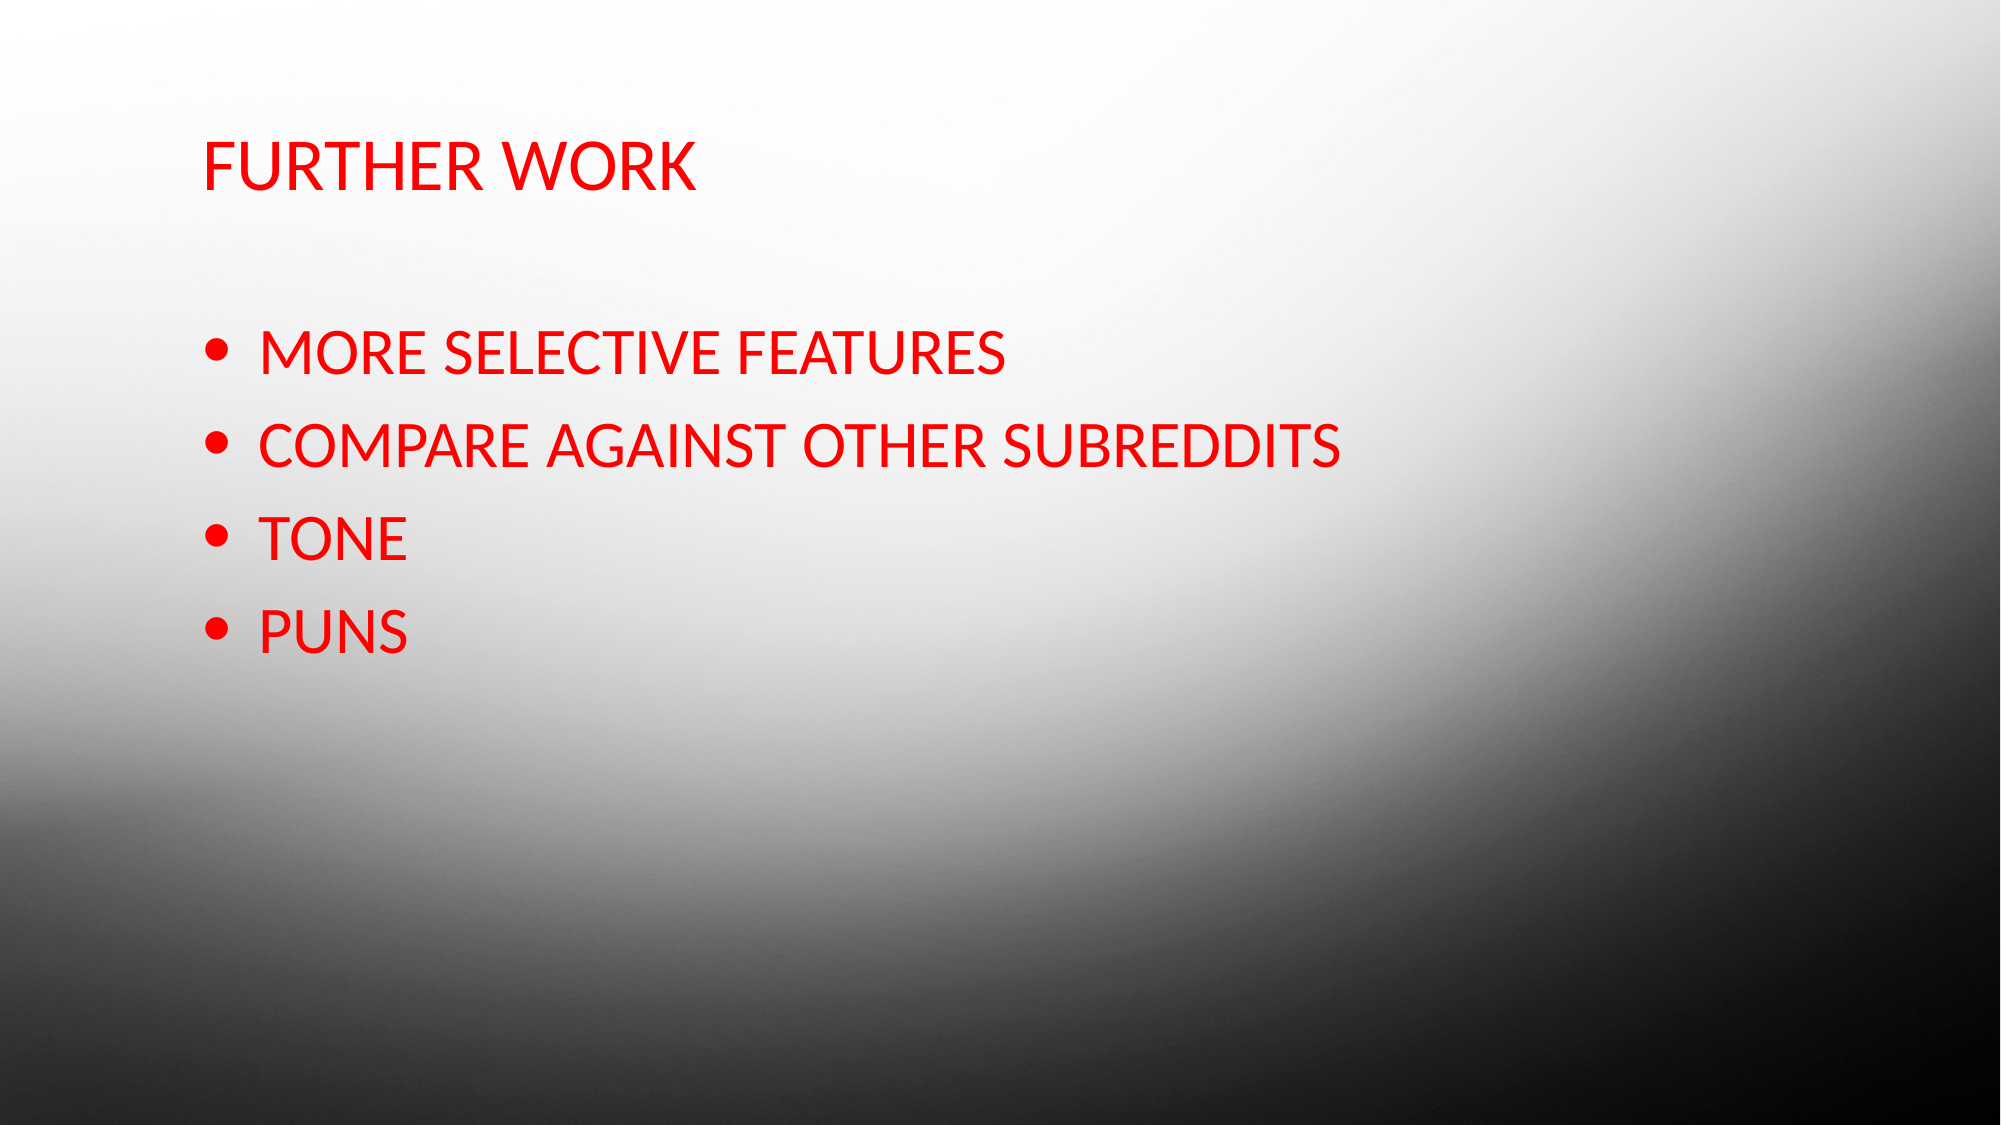

Further Work

More selective features
Compare against other subreddits
Tone
Puns